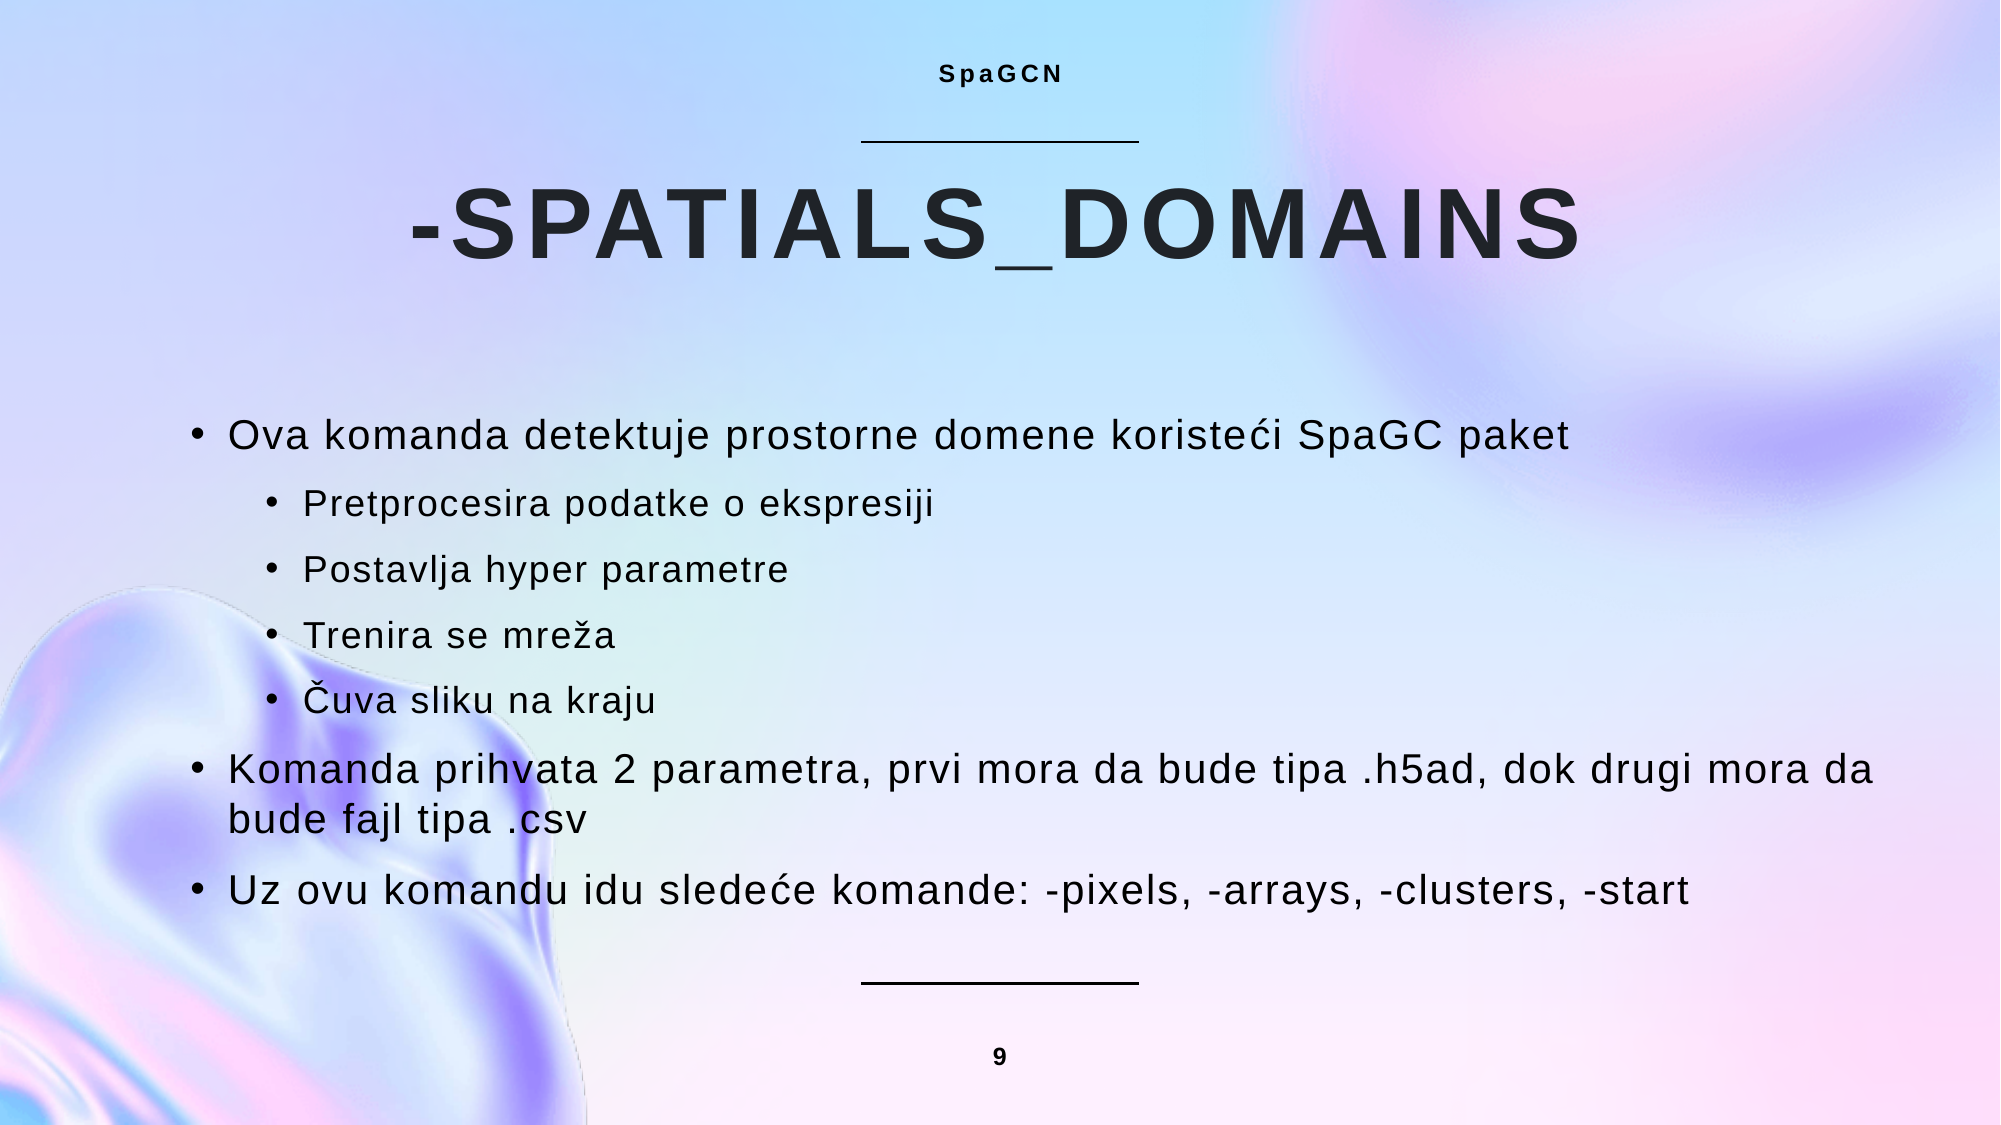

SpaGCN
# -spatials_domains
Ova komanda detektuje prostorne domene koristeći SpaGC paket
Pretprocesira podatke o ekspresiji
Postavlja hyper parametre
Trenira se mreža
Čuva sliku na kraju
Komanda prihvata 2 parametra, prvi mora da bude tipa .h5ad, dok drugi mora da bude fajl tipa .csv
Uz ovu komandu idu sledeće komande: -pixels, -arrays, -clusters, -start
9